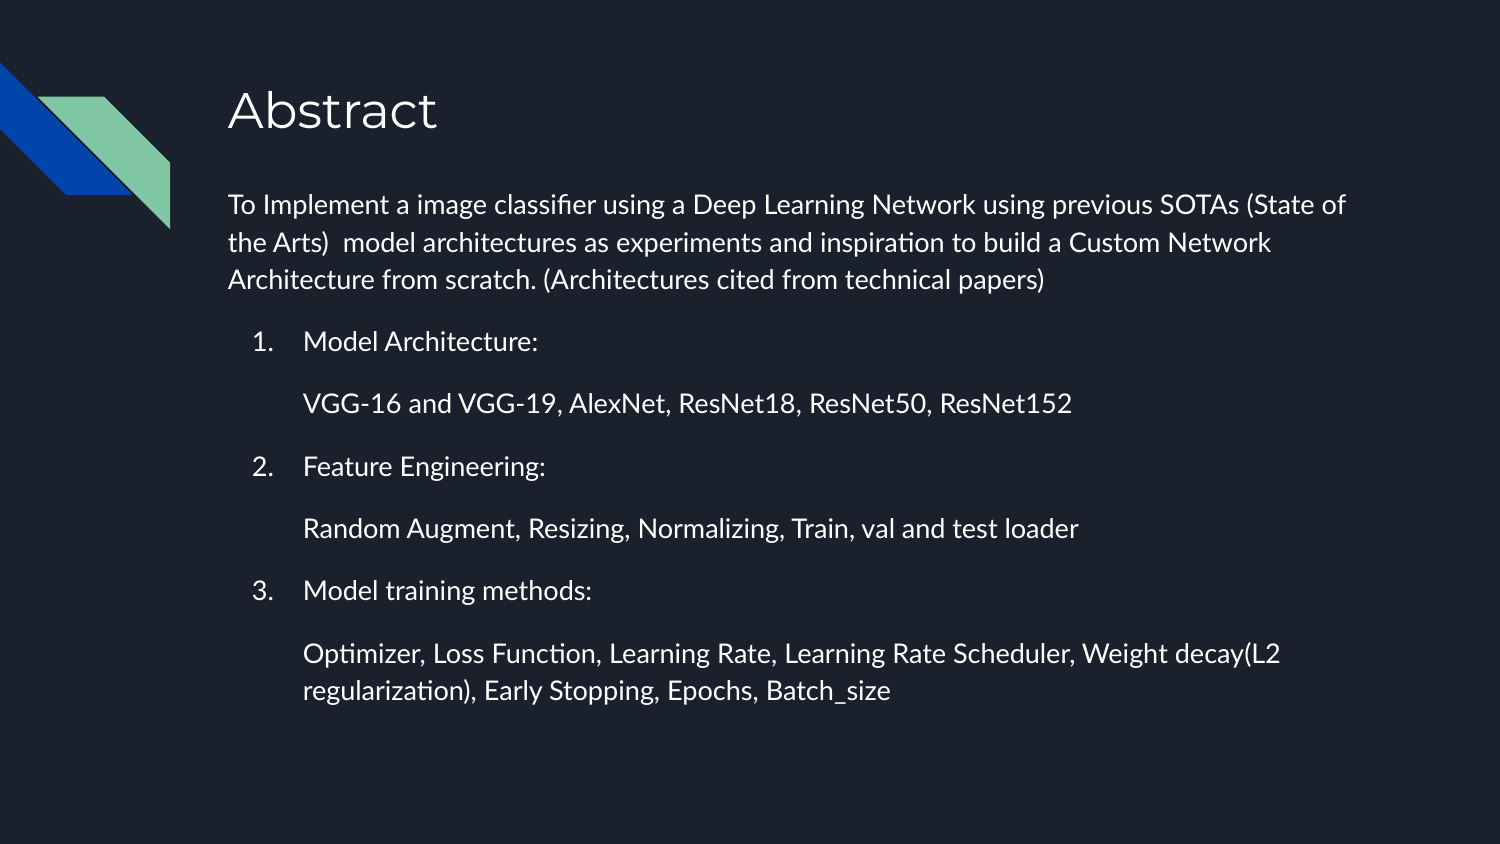

# Abstract
To Implement a image classifier using a Deep Learning Network using previous SOTAs (State of the Arts)  model architectures as experiments and inspiration to build a Custom Network Architecture from scratch. (Architectures cited from technical papers)
Model Architecture:
VGG-16 and VGG-19, AlexNet, ResNet18, ResNet50, ResNet152
Feature Engineering:
Random Augment, Resizing, Normalizing, Train, val and test loader
Model training methods:
Optimizer, Loss Function, Learning Rate, Learning Rate Scheduler, Weight decay(L2 regularization), Early Stopping, Epochs, Batch_size